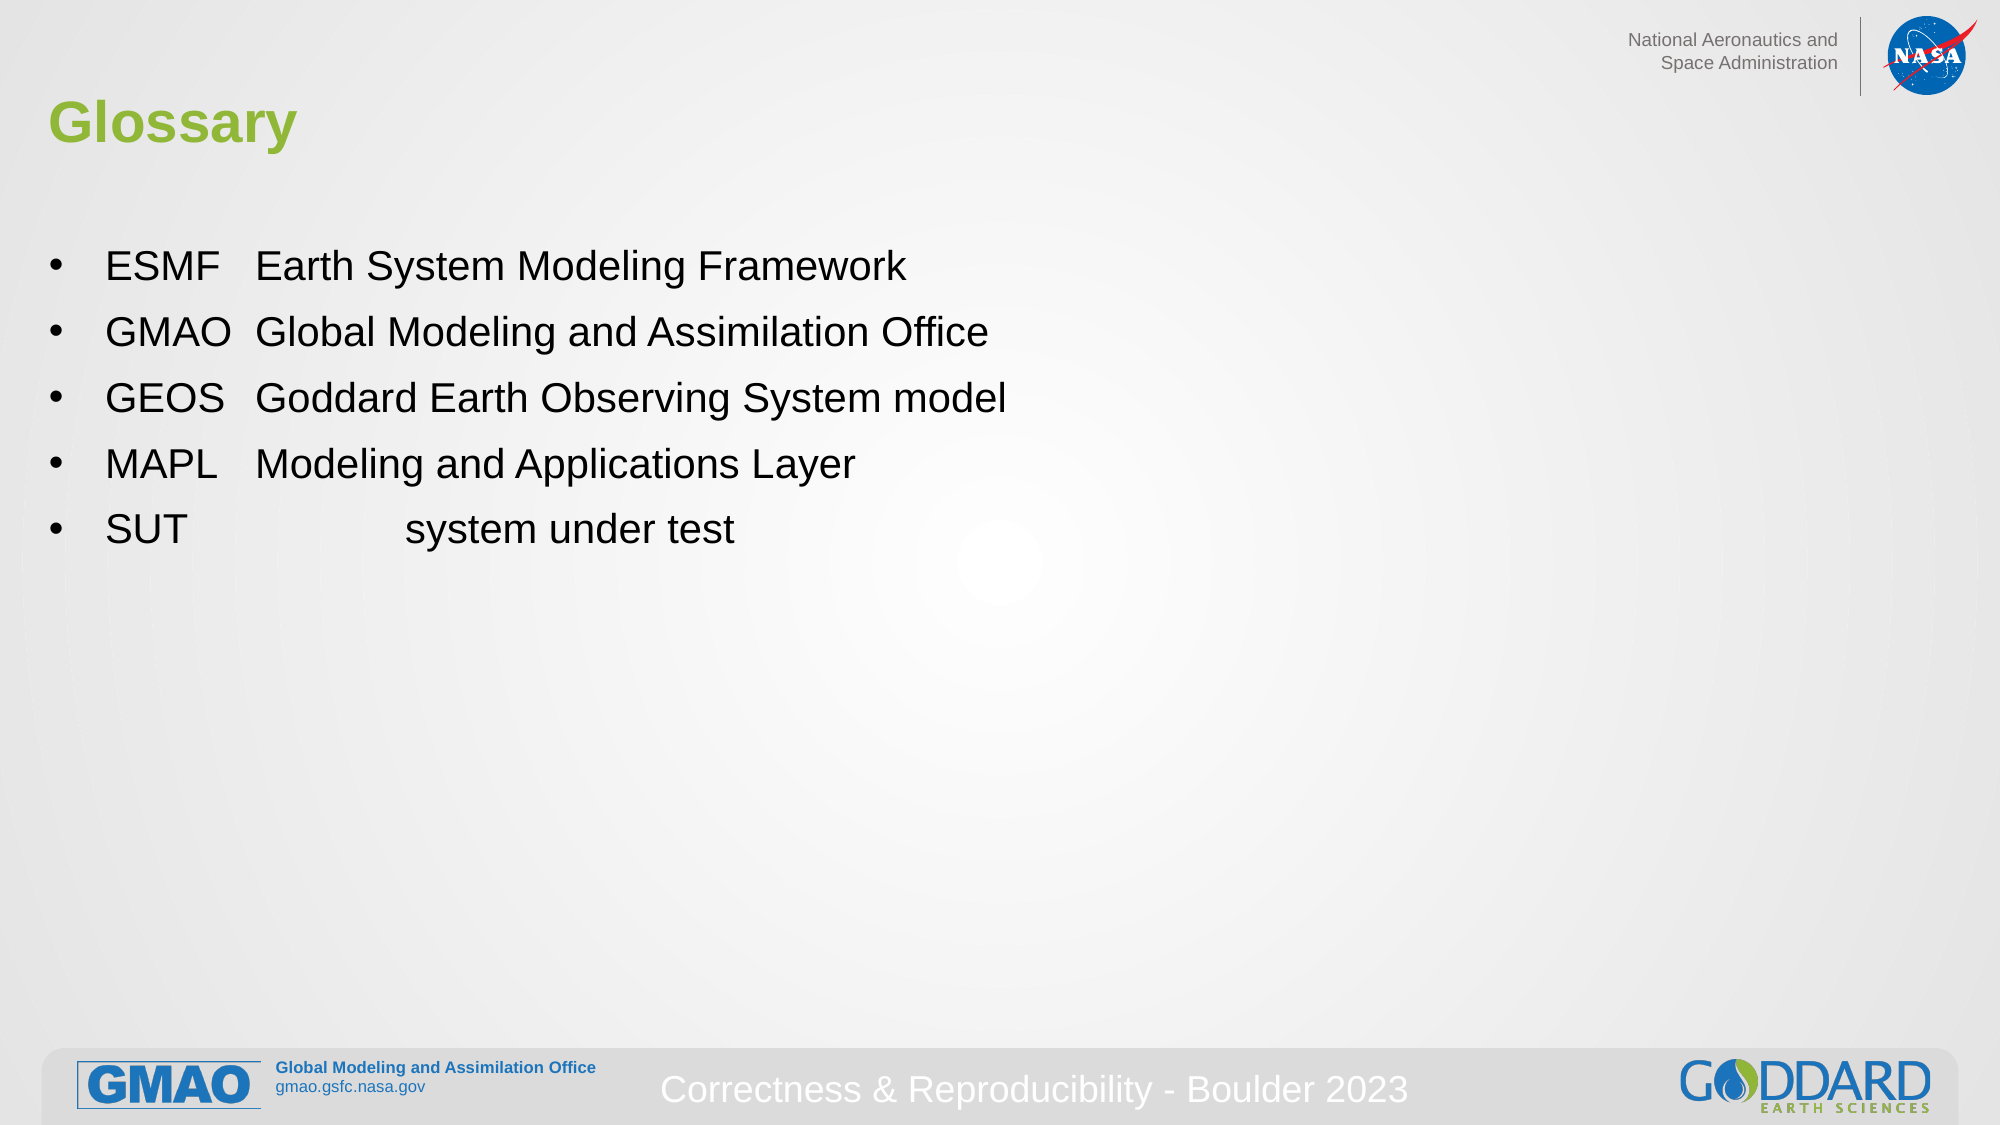

# Glossary
ESMF	Earth System Modeling Framework
GMAO	Global Modeling and Assimilation Office
GEOS	Goddard Earth Observing System model
MAPL	Modeling and Applications Layer
SUT		system under test
Correctness & Reproducibility - Boulder 2023